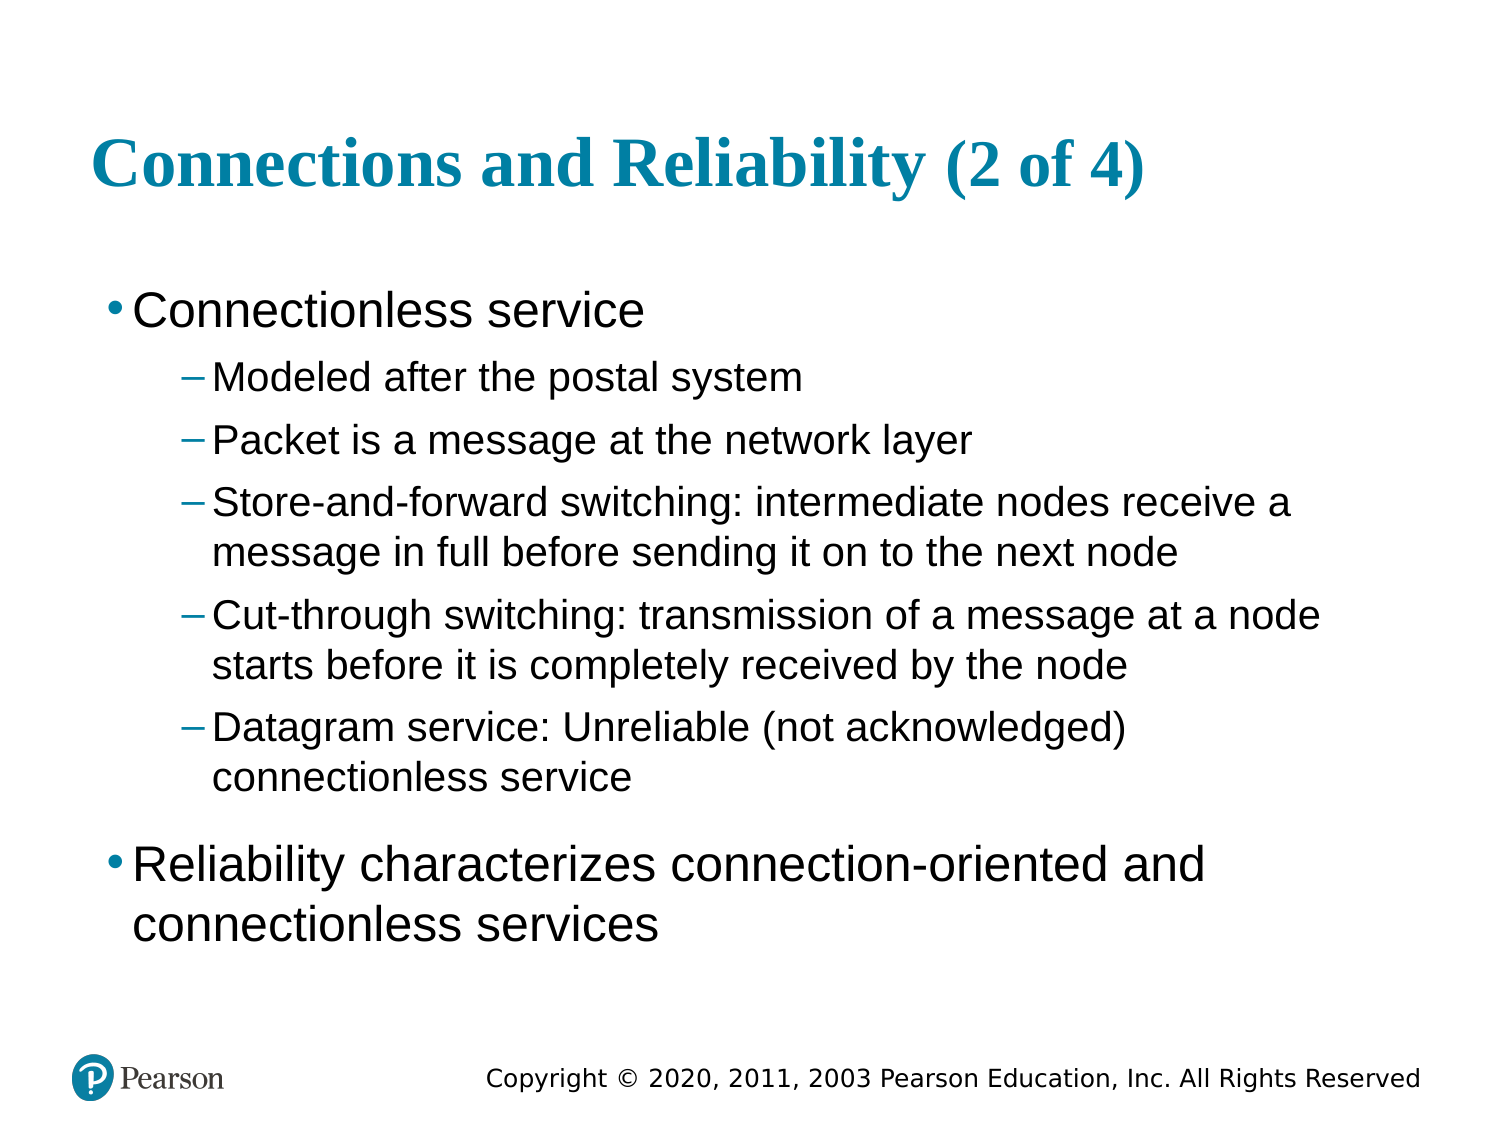

# Connections and Reliability (2 of 4)
Connectionless service
Modeled after the postal system
Packet is a message at the network layer
Store-and-forward switching: intermediate nodes receive a message in full before sending it on to the next node
Cut-through switching: transmission of a message at a node starts before it is completely received by the node
Datagram service: Unreliable (not acknowledged) connectionless service
Reliability characterizes connection-oriented and connectionless services